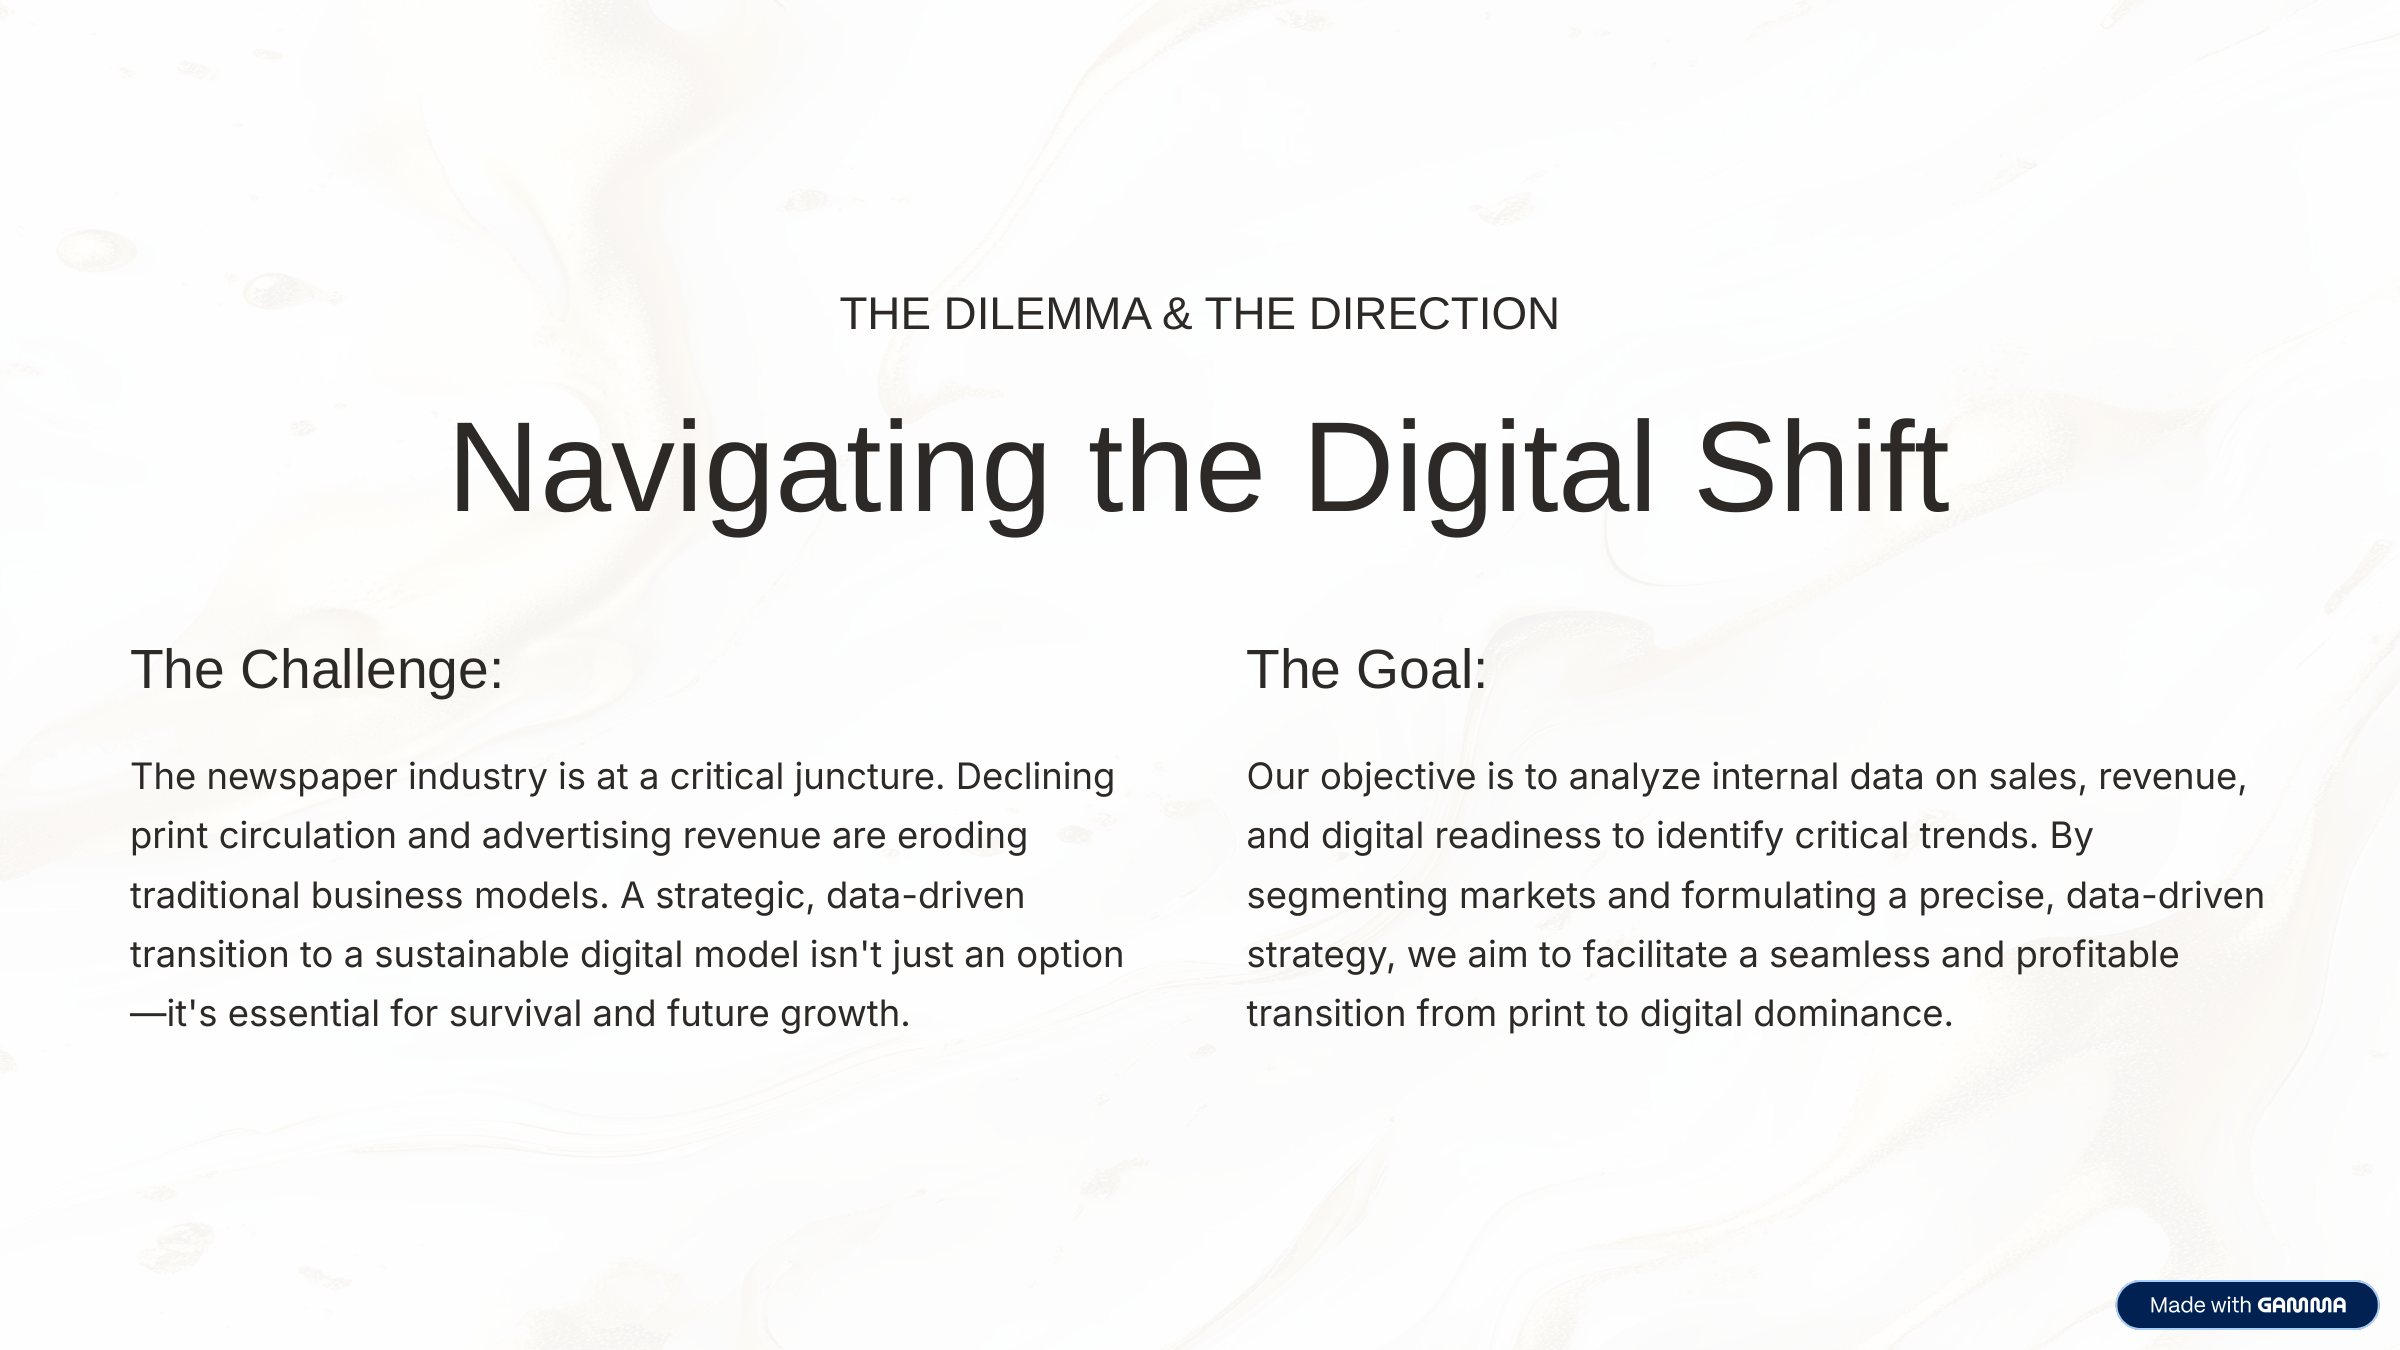

THE DILEMMA & THE DIRECTION
Navigating the Digital Shift
The Challenge:
The Goal:
The newspaper industry is at a critical juncture. Declining print circulation and advertising revenue are eroding traditional business models. A strategic, data-driven transition to a sustainable digital model isn't just an option—it's essential for survival and future growth.
Our objective is to analyze internal data on sales, revenue, and digital readiness to identify critical trends. By segmenting markets and formulating a precise, data-driven strategy, we aim to facilitate a seamless and profitable transition from print to digital dominance.